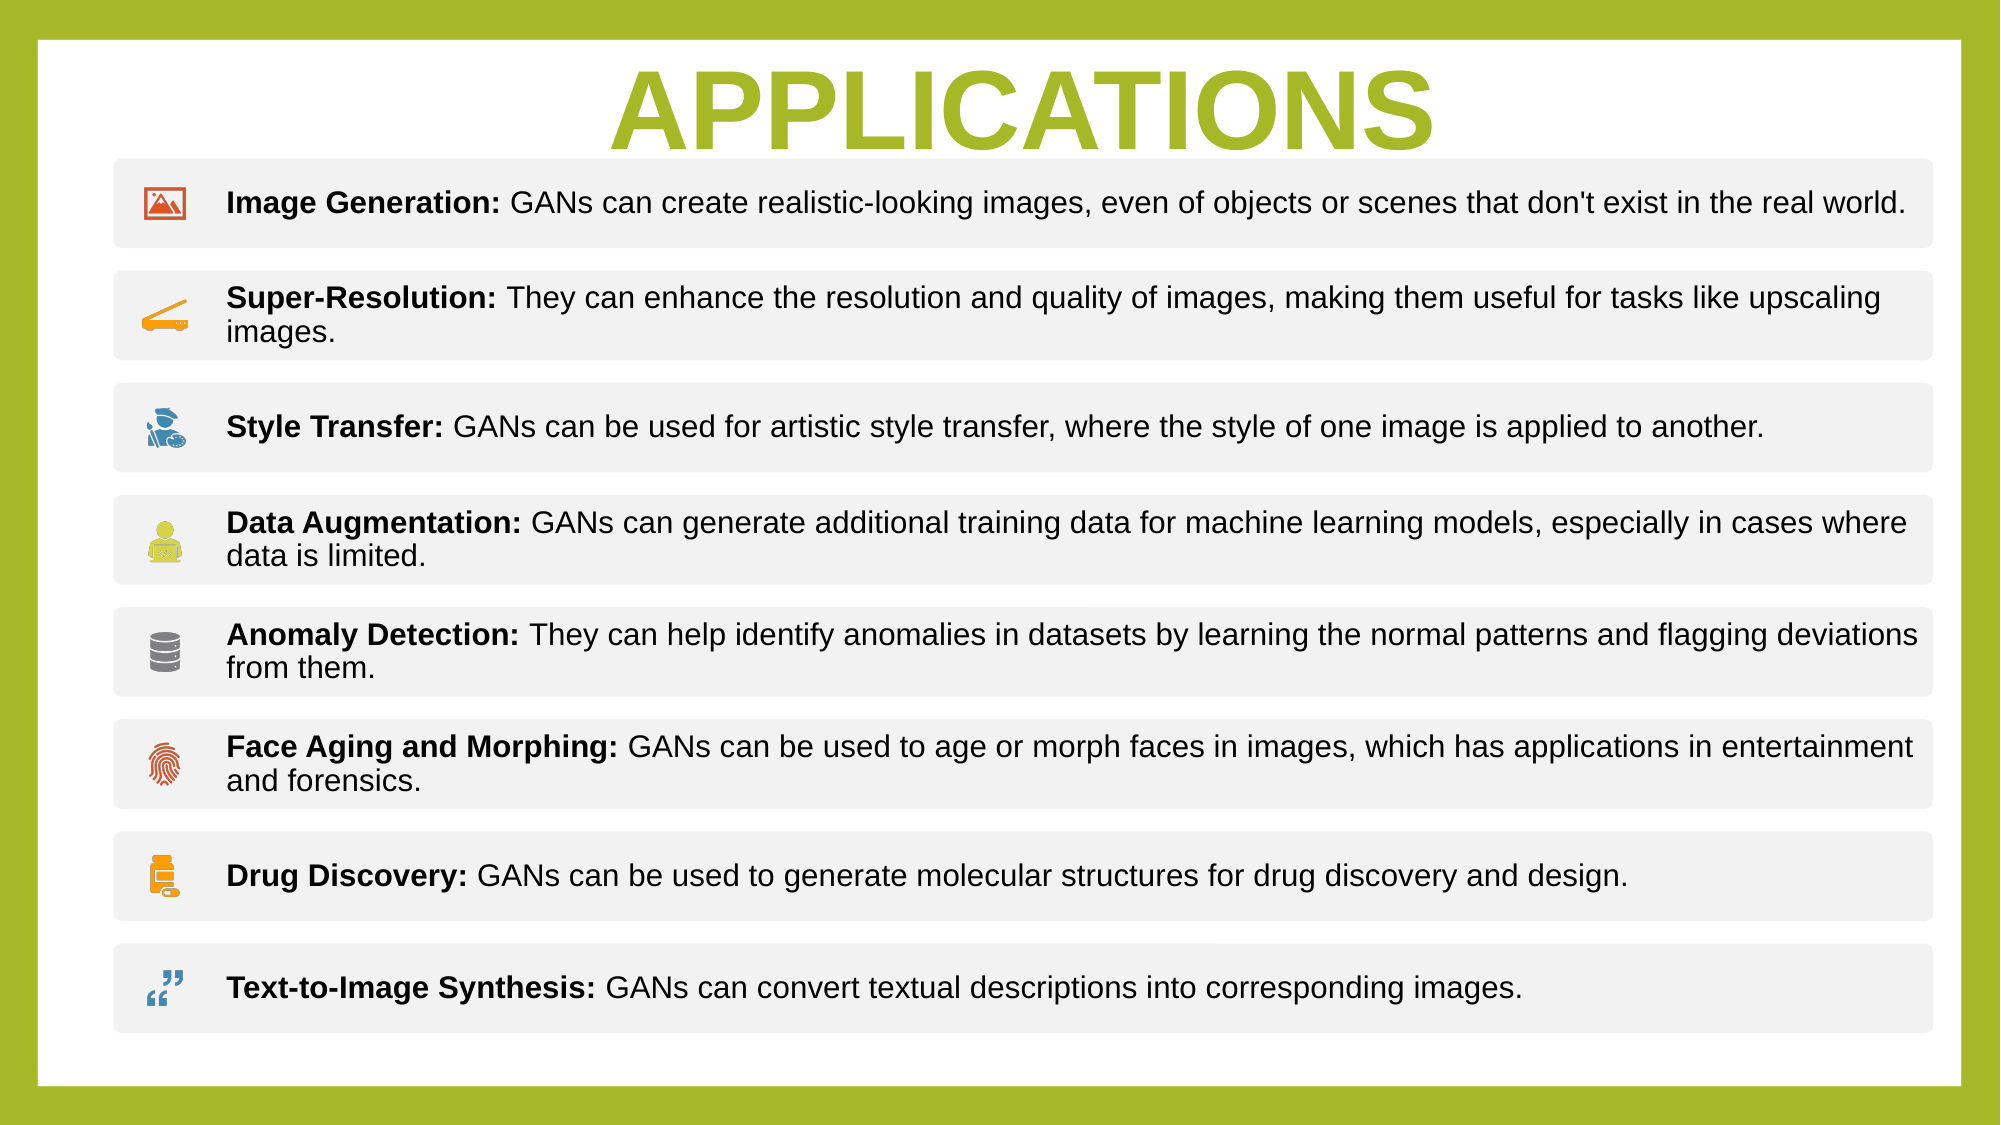

APPLICATIONS

Image Generation: GANs can create realistic-looking images, even of objects or scenes that don't exist in the real world.
Super-Resolution: They can enhance the resolution and quality of images, making them useful for tasks like upscaling images.
Style Transfer: GANs can be used for artistic style transfer, where the style of one image is applied to another.
Data Augmentation: GANs can generate additional training data for machine learning models, especially in cases where data is limited.
Anomaly Detection: They can help identify anomalies in datasets by learning the normal patterns and flagging deviations from them.
Face Aging and Morphing: GANs can be used to age or morph faces in images, which has applications in entertainment and forensics.
Drug Discovery: GANs can be used to generate molecular structures for drug discovery and design.
Text-to-Image Synthesis: GANs can convert textual descriptions into corresponding images.